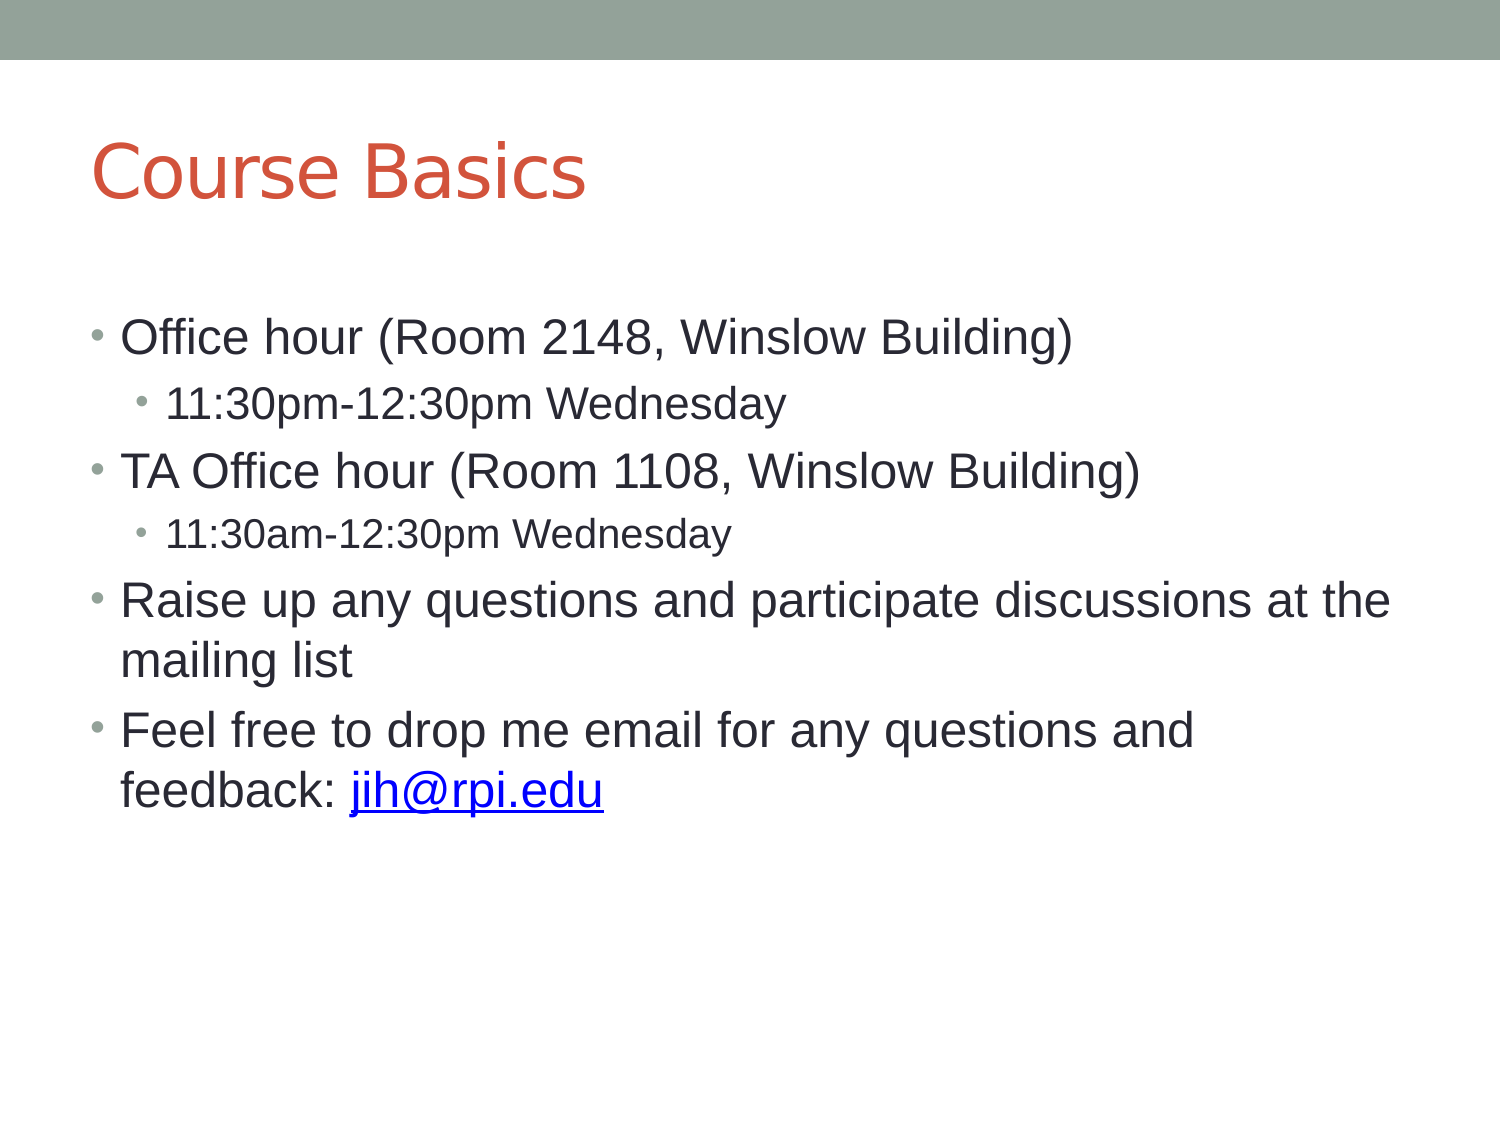

# Course Basics

Office hour (Room 2148, Winslow Building)
11:30pm-12:30pm Wednesday
TA Office hour (Room 1108, Winslow Building)
11:30am-12:30pm Wednesday
Raise up any questions and participate discussions at the mailing list
Feel free to drop me email for any questions and feedback: jih@rpi.edu